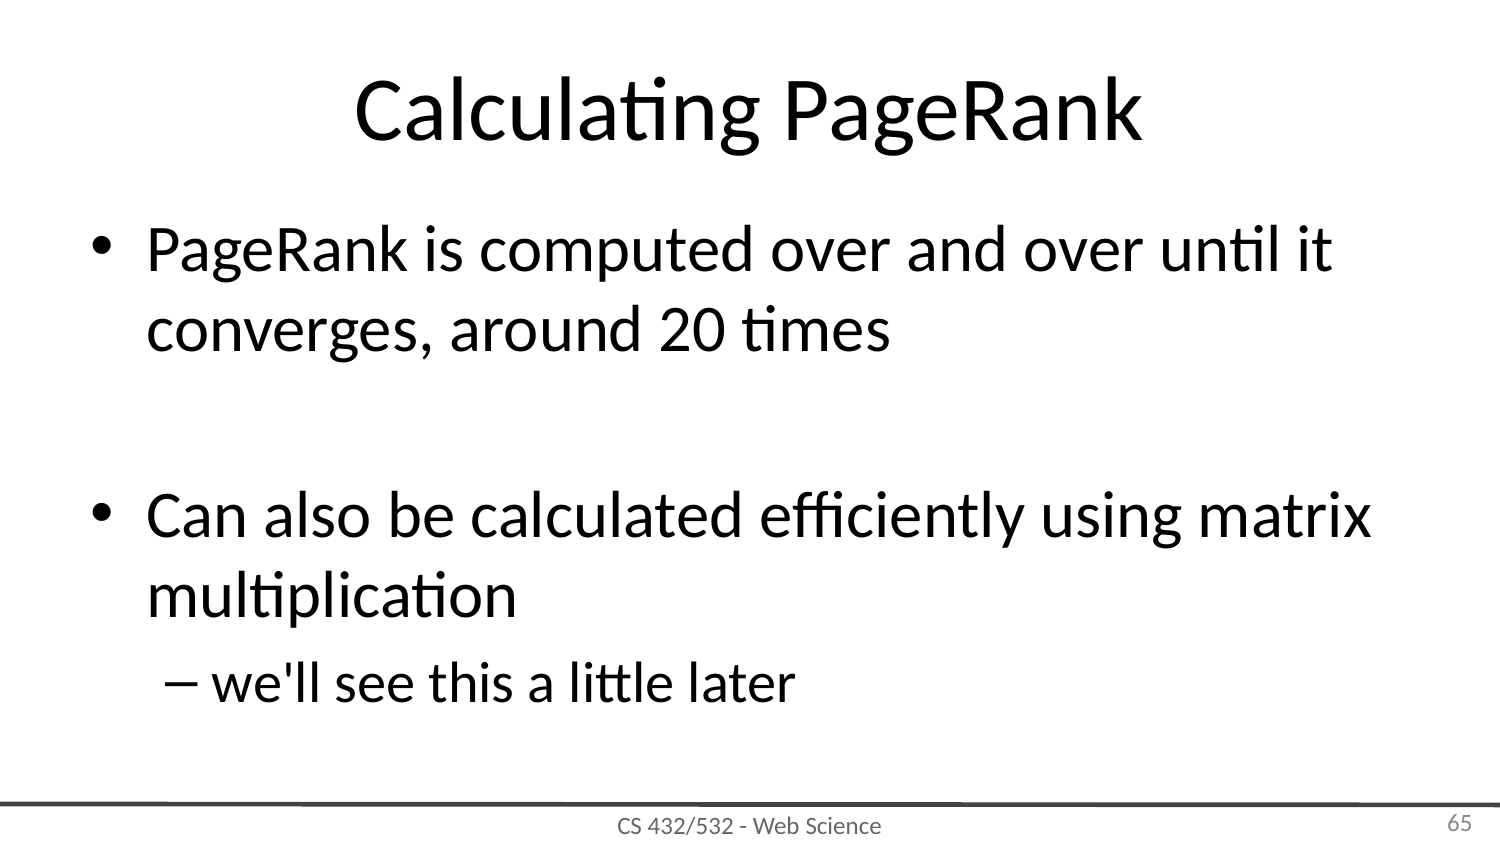

Calculating PageRank
PageRank is computed over and over until it converges, around 20 times

Can also be calculated efficiently using matrix multiplication
we'll see this a little later
65